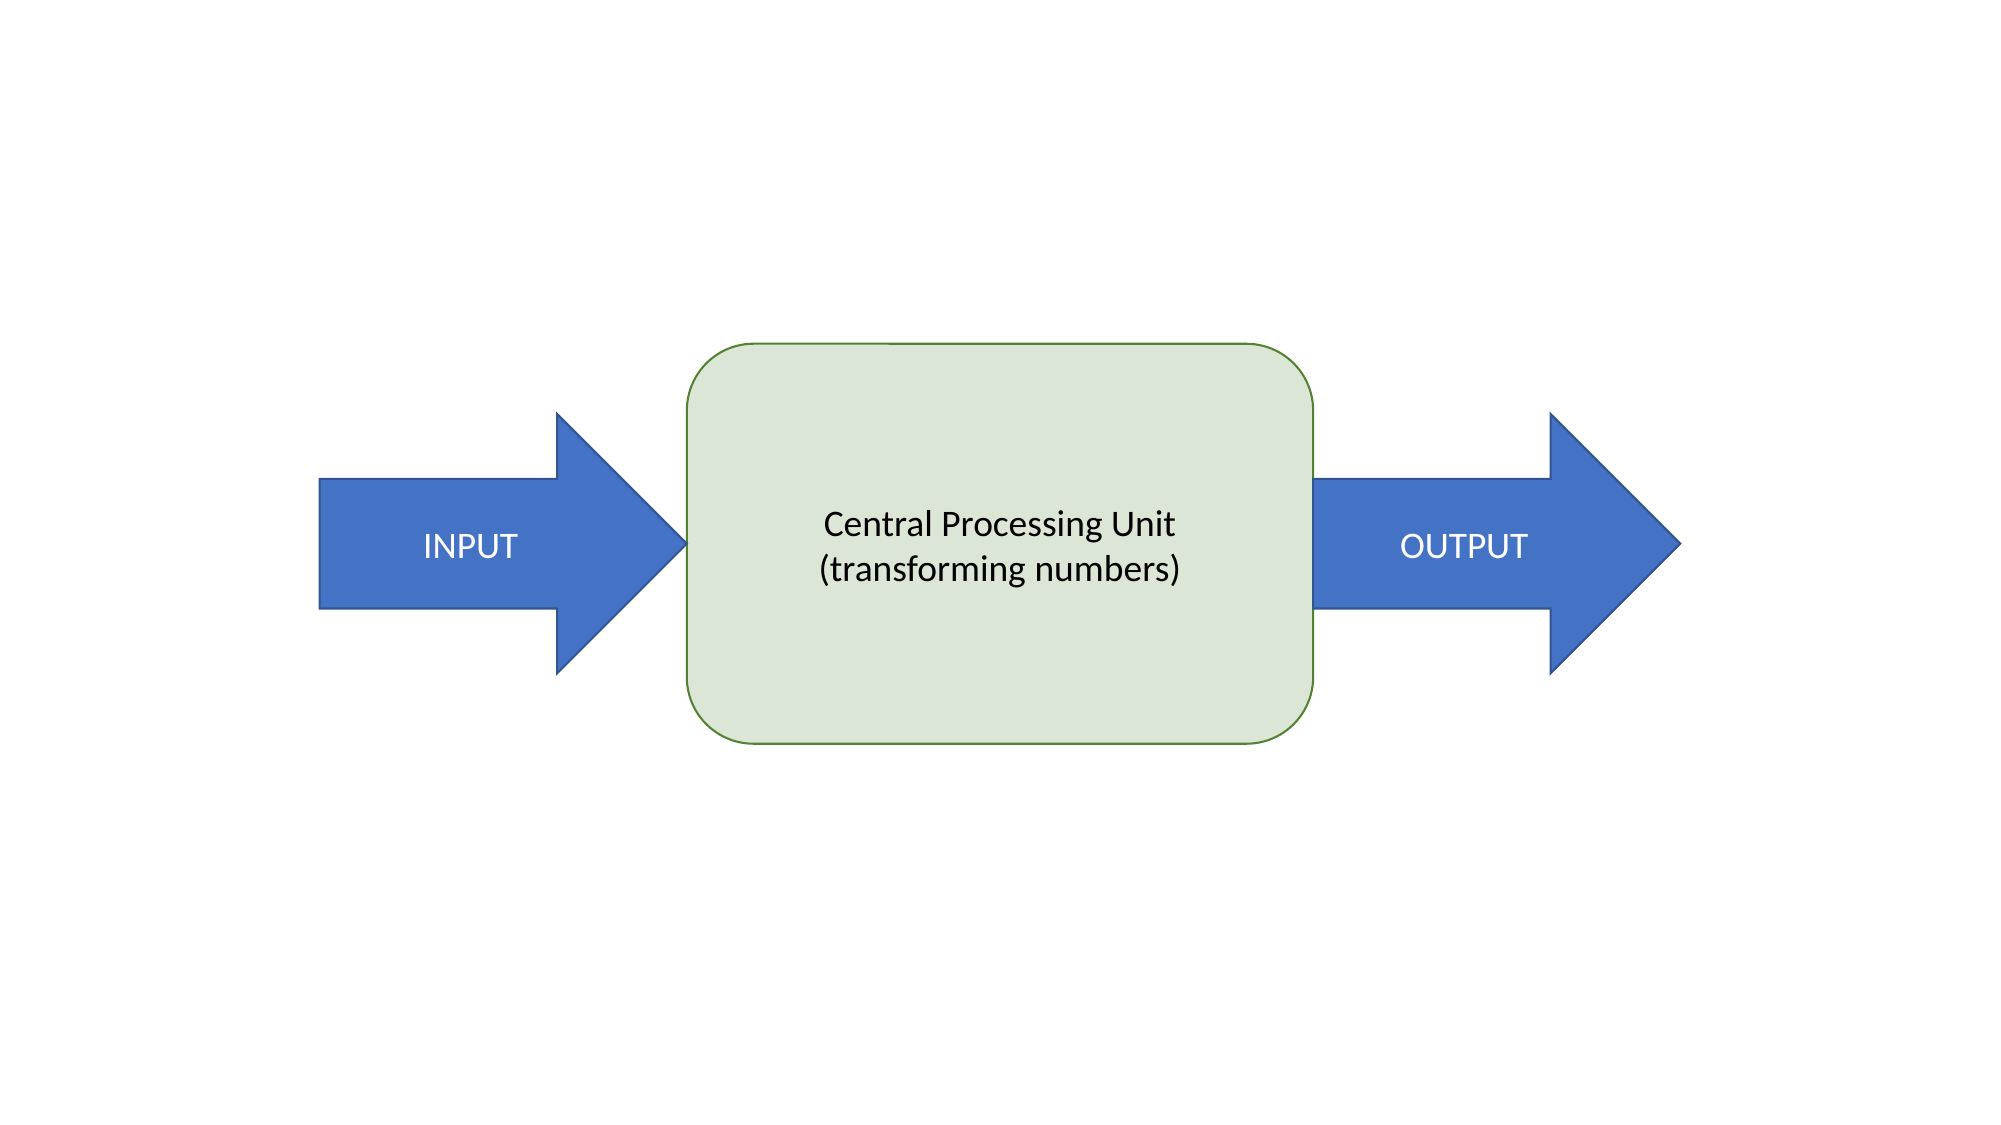

Central Processing Unit
(transforming numbers)
INPUT
OUTPUT